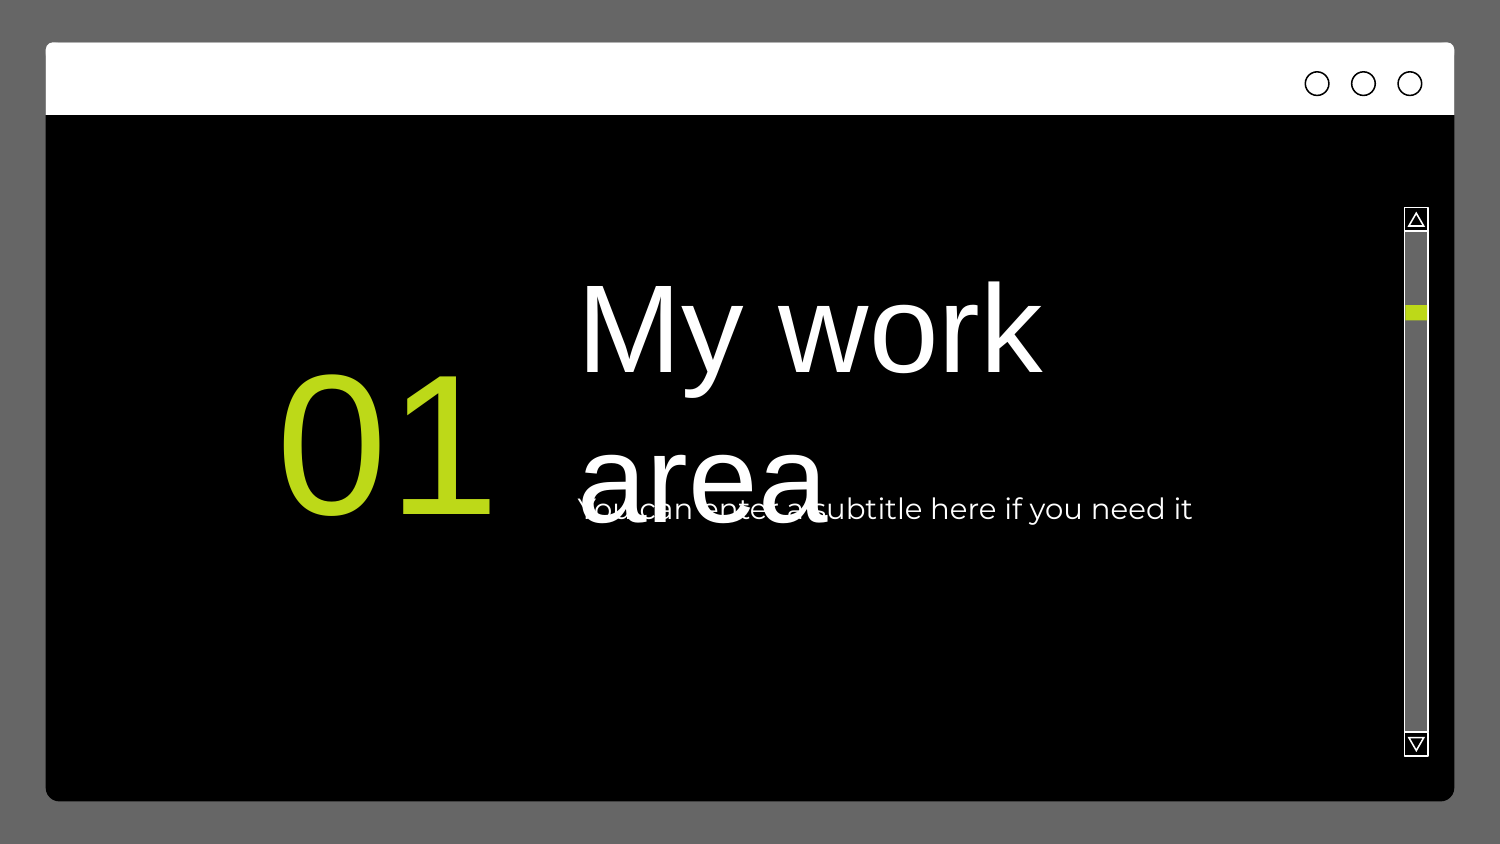

01
# My work area
You can enter a subtitle here if you need it